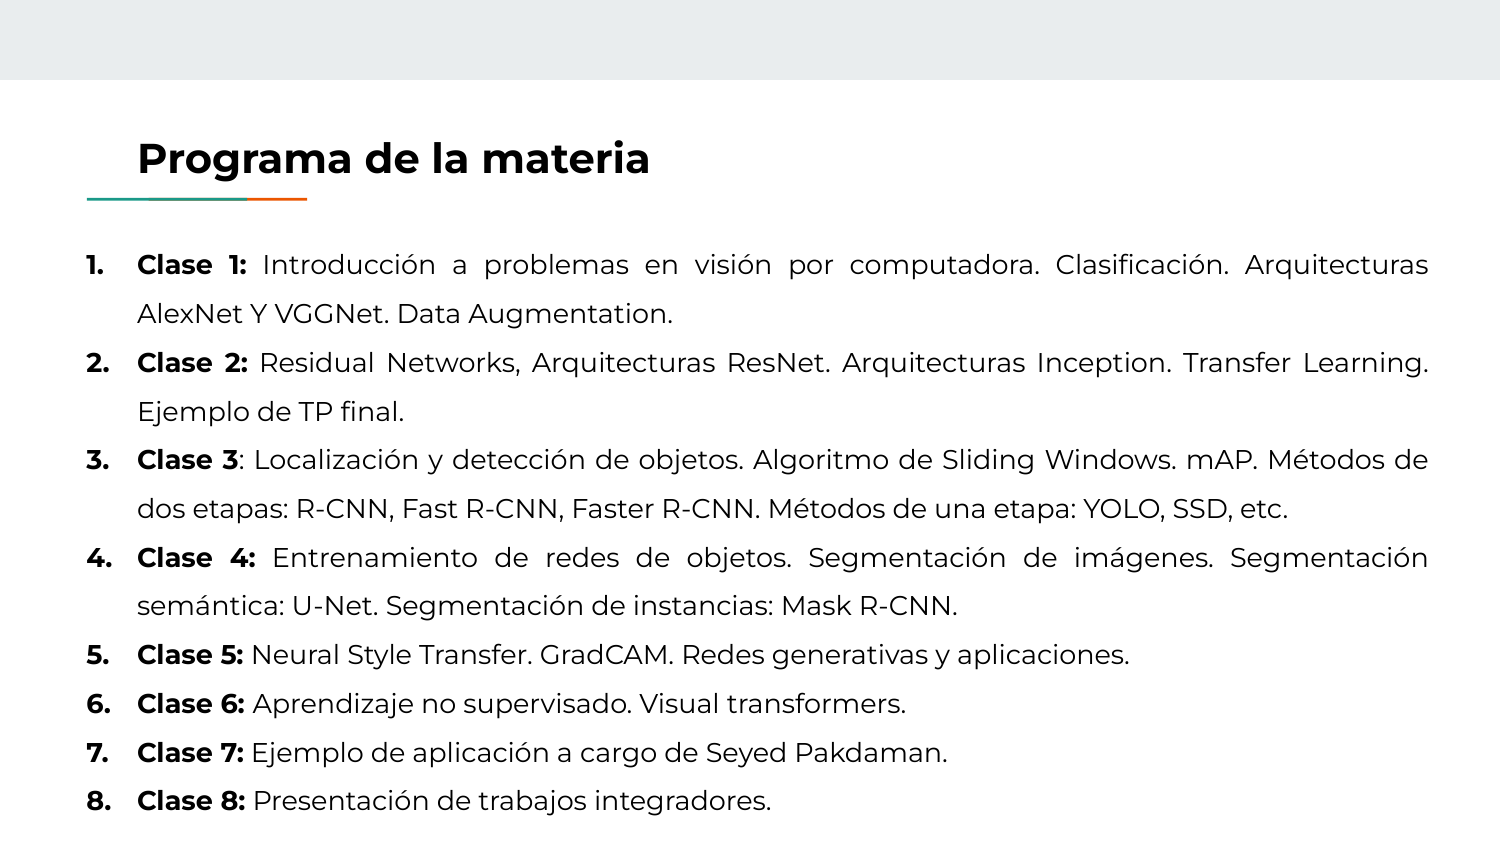

Programa de la materia

Clase 1: Introducción a problemas en visión por computadora. Clasificación. Arquitecturas AlexNet Y VGGNet. Data Augmentation.
Clase 2: Residual Networks, Arquitecturas ResNet. Arquitecturas Inception. Transfer Learning. Ejemplo de TP final.
Clase 3: Localización y detección de objetos. Algoritmo de Sliding Windows. mAP. Métodos de dos etapas: R-CNN, Fast R-CNN, Faster R-CNN. Métodos de una etapa: YOLO, SSD, etc.
Clase 4: Entrenamiento de redes de objetos. Segmentación de imágenes. Segmentación semántica: U-Net. Segmentación de instancias: Mask R-CNN.
Clase 5: Neural Style Transfer. GradCAM. Redes generativas y aplicaciones.
Clase 6: Aprendizaje no supervisado. Visual transformers.
Clase 7: Ejemplo de aplicación a cargo de Seyed Pakdaman.
Clase 8: Presentación de trabajos integradores.